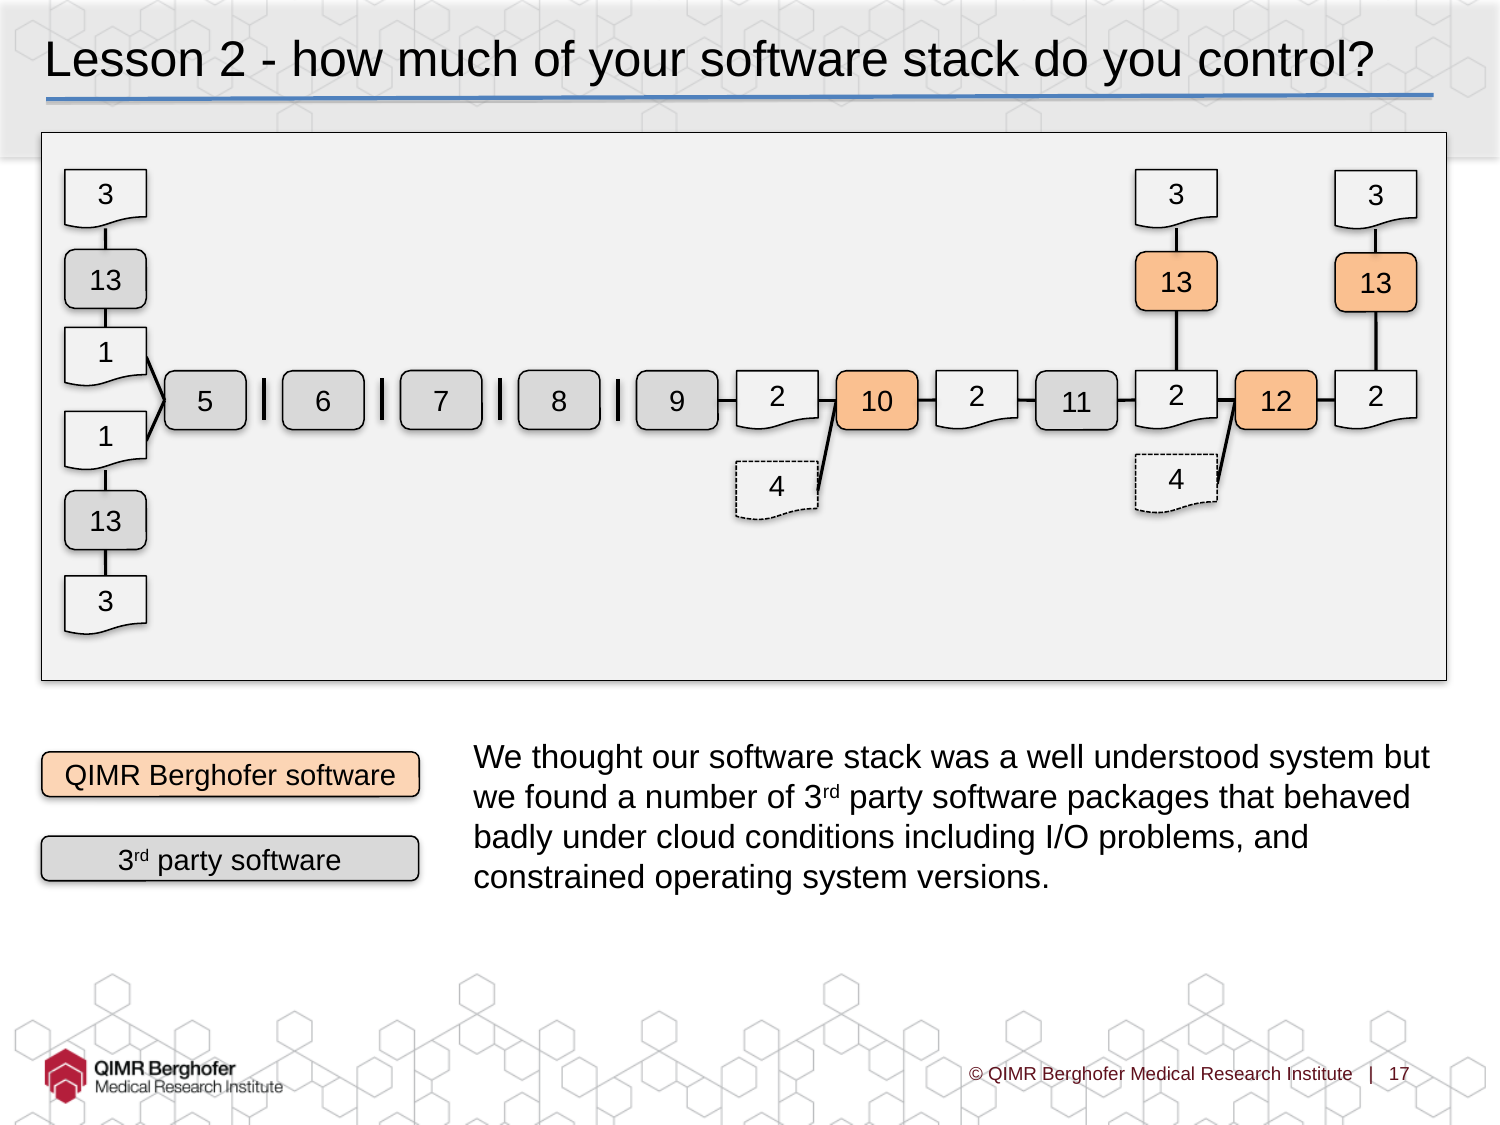

Lesson 2 - how much of your software stack do you control?

3
3
3
13
13
13
1
8
7
2
12
2
2
5
6
9
2
10
11
1
4
4
13
3
We thought our software stack was a well understood system but we found a number of 3rd party software packages that behaved badly under cloud conditions including I/O problems, and constrained operating system versions.
QIMR Berghofer software
3rd party software
© QIMR Berghofer Medical Research Institute   |   17